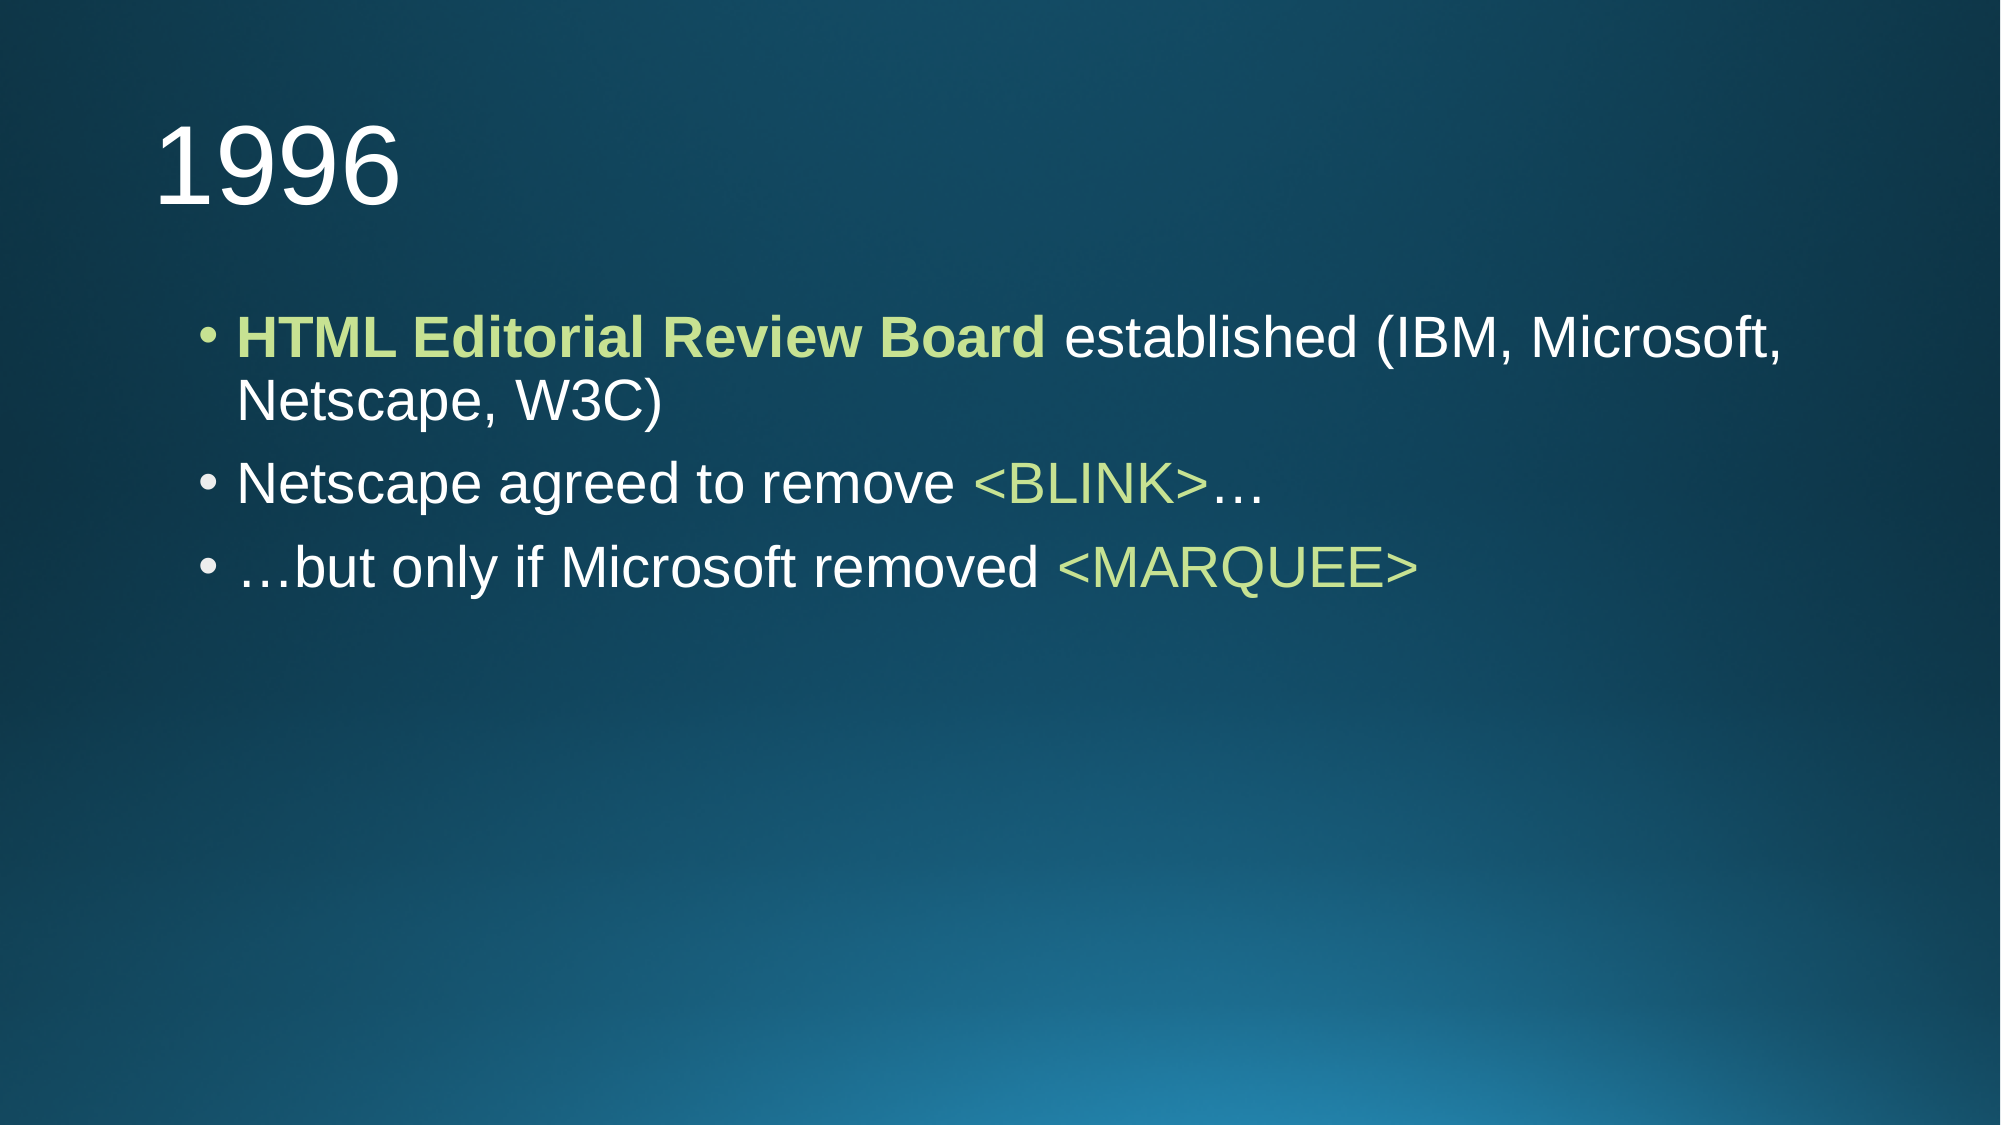

# 1996
HTML Editorial Review Board established (IBM, Microsoft, Netscape, W3C)
Netscape agreed to remove <BLINK>…
…but only if Microsoft removed <MARQUEE>